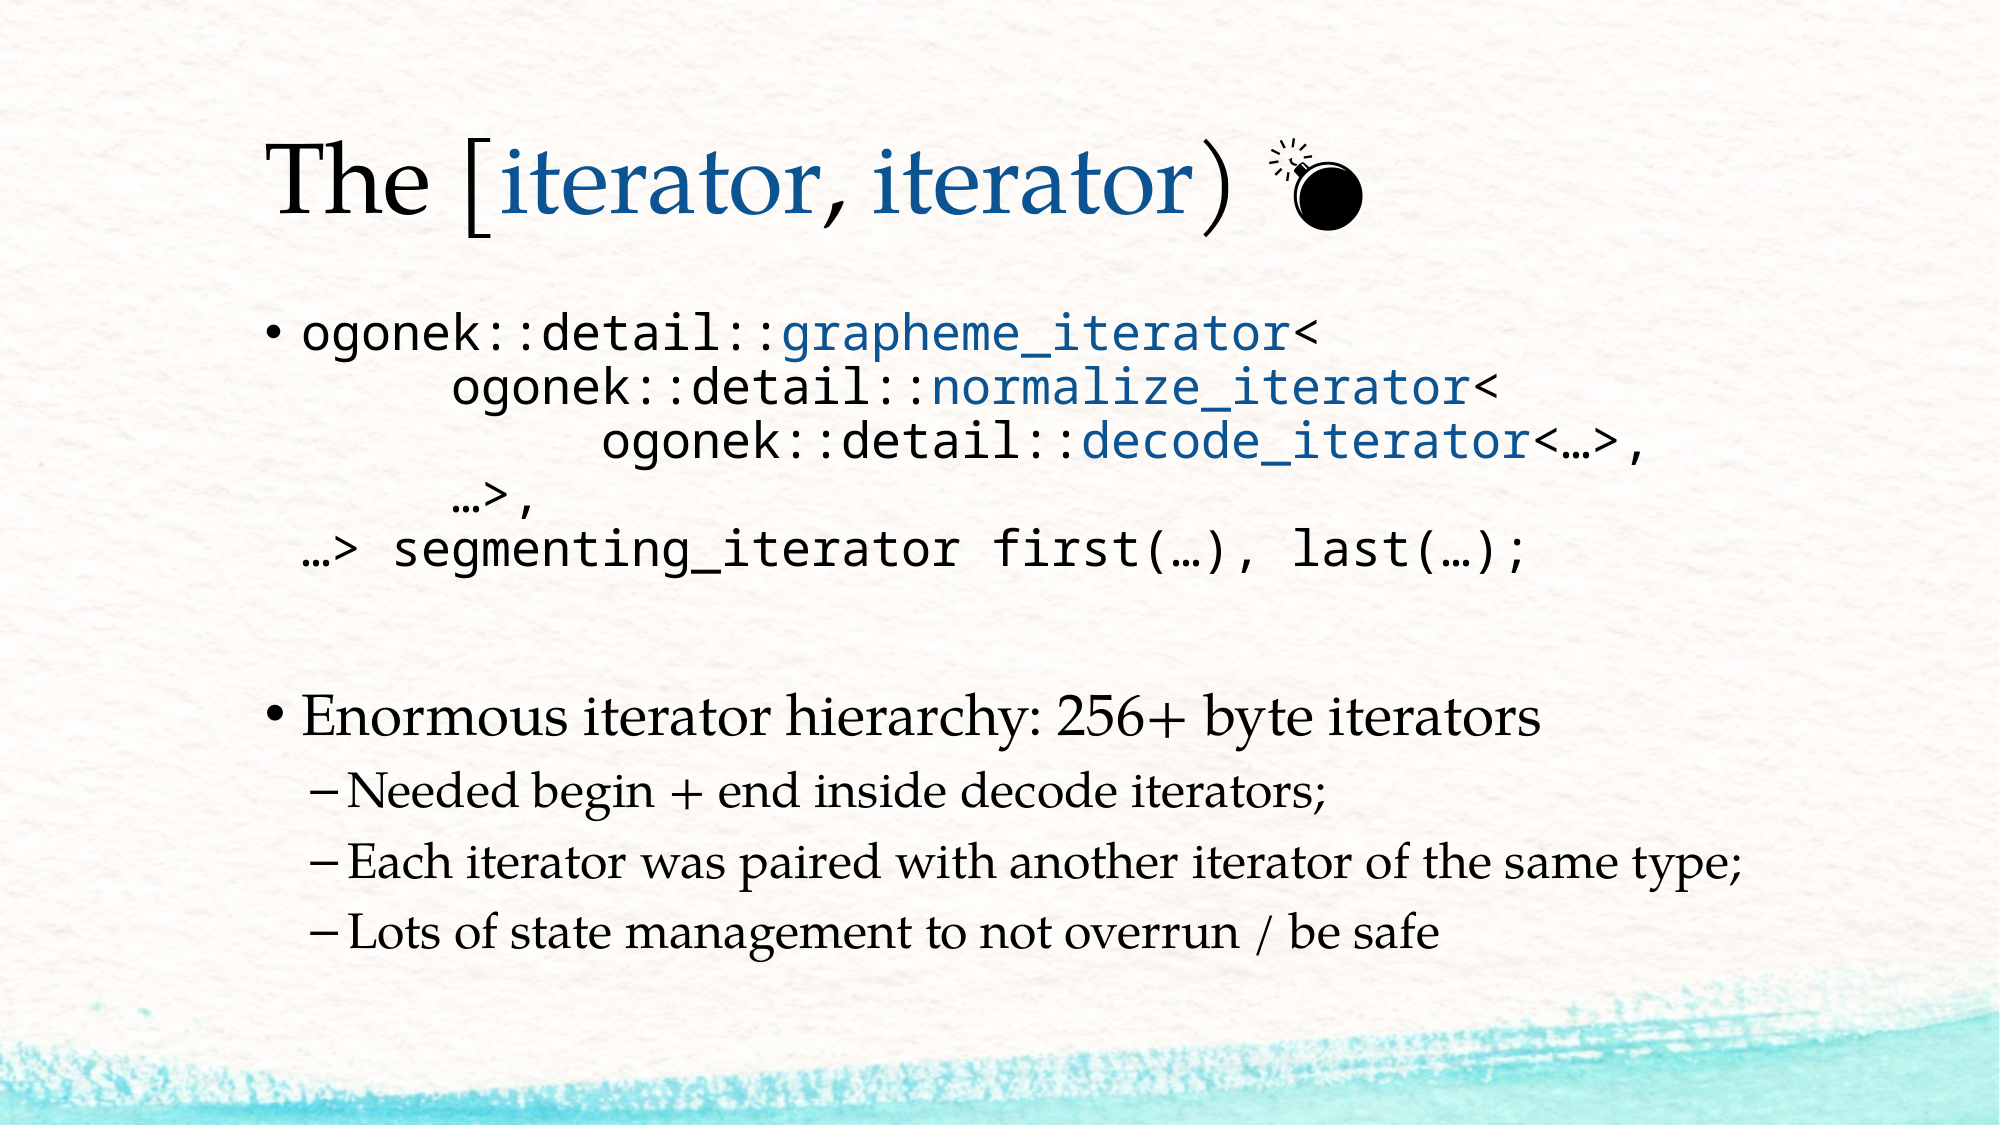

# The [iterator, iterator) 💣
ogonek::detail::grapheme_iterator<
	ogonek::detail::normalize_iterator<
		ogonek::detail::decode_iterator<…>,
	…>,
…> segmenting_iterator first(…), last(…);
Enormous iterator hierarchy: 256+ byte iterators
Needed begin + end inside decode iterators;
Each iterator was paired with another iterator of the same type;
Lots of state management to not overrun / be safe